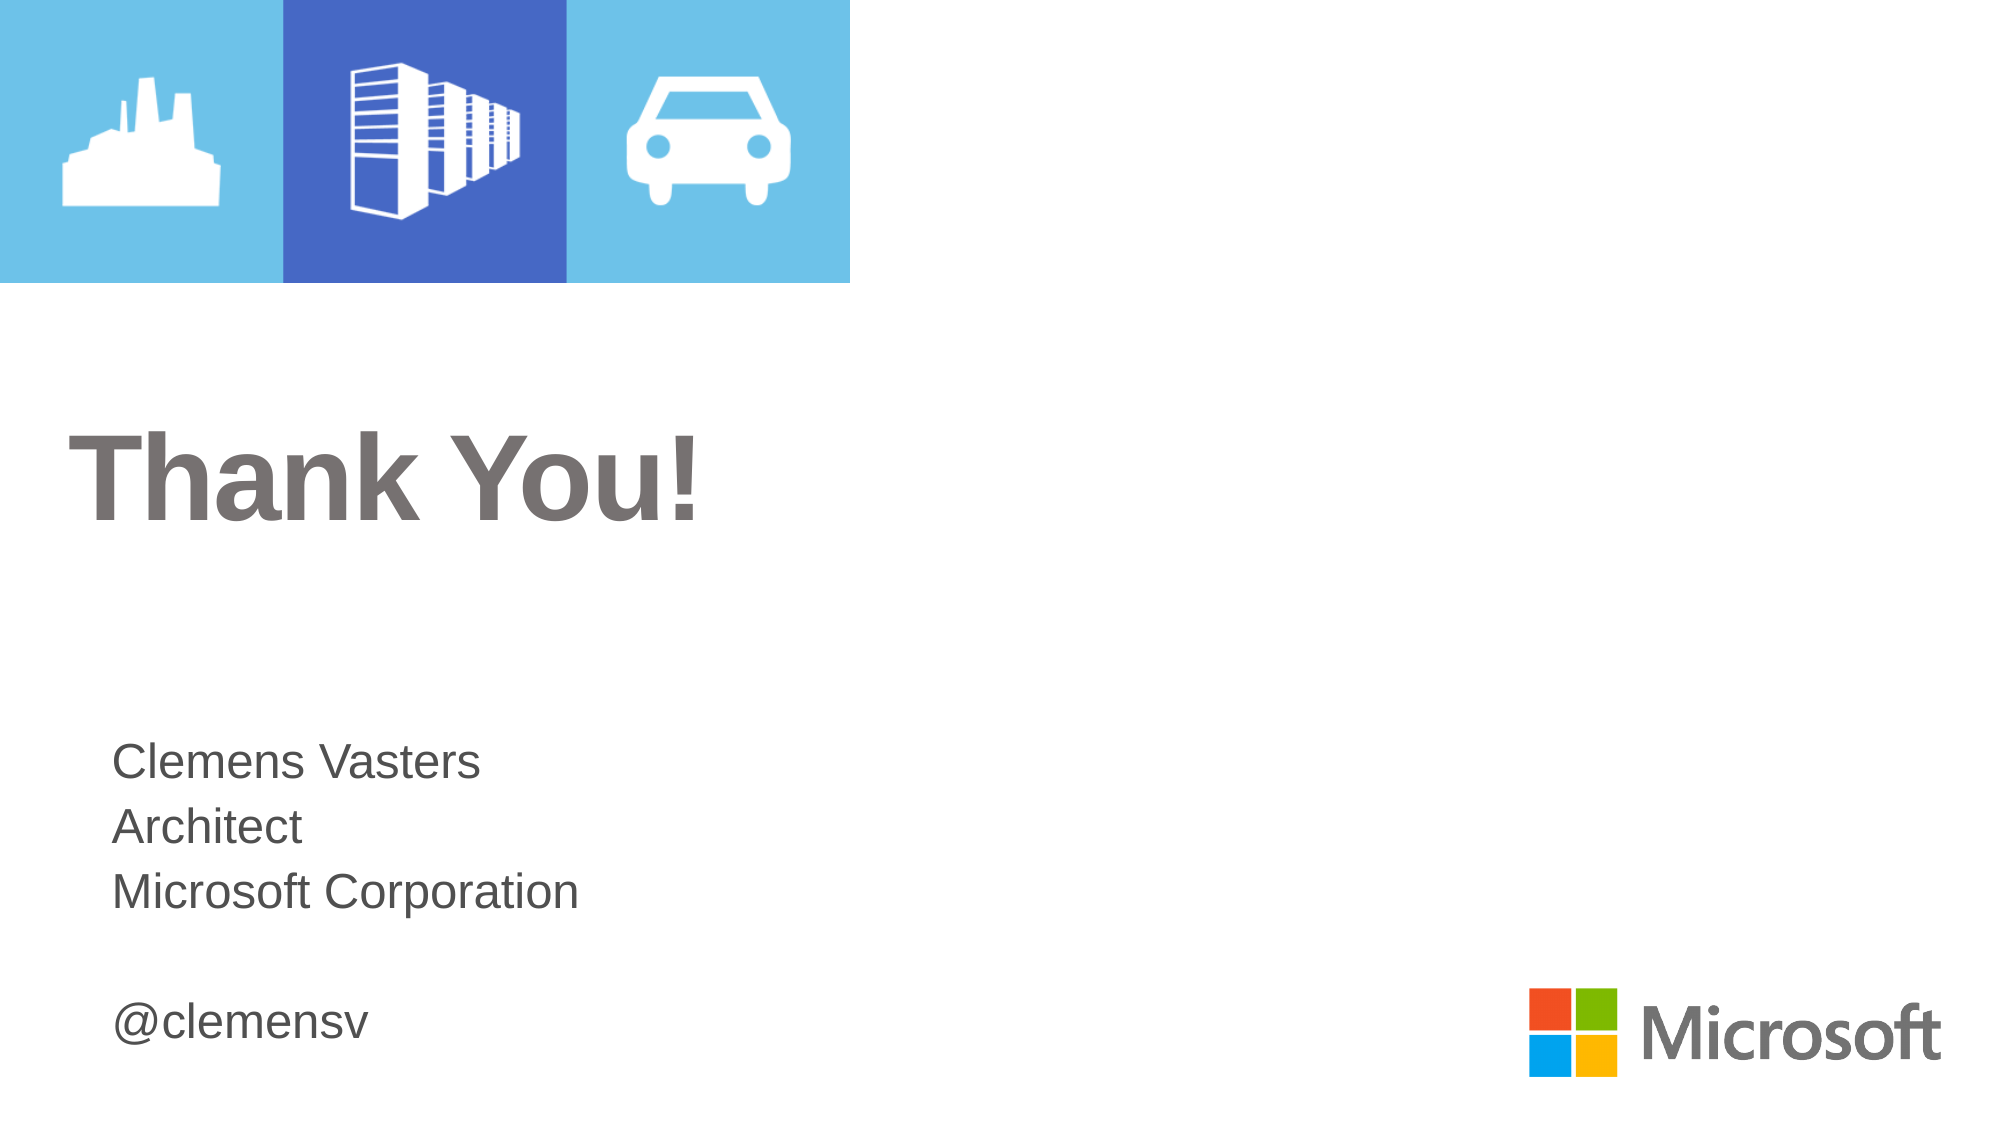

# Thank You!
Clemens Vasters
Architect
Microsoft Corporation

@clemensv